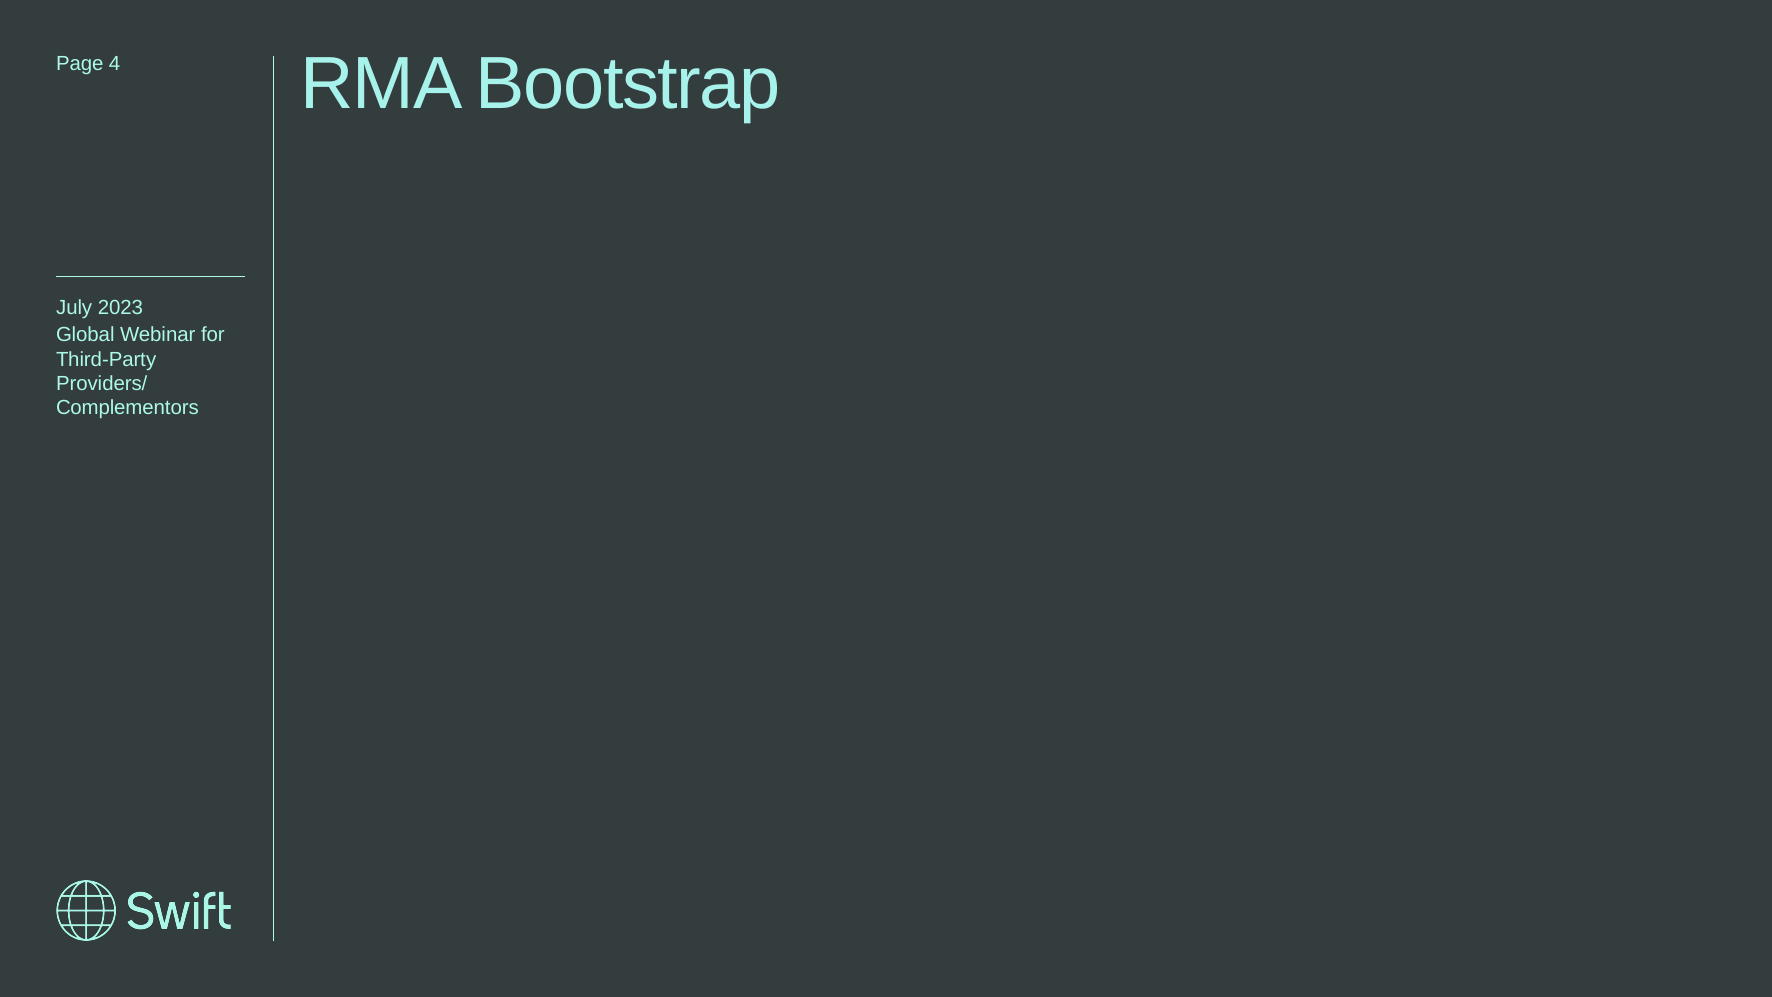

# RMA Bootstrap
Page 4
July 2023
Global Webinar for Third-Party Providers/
Complementors